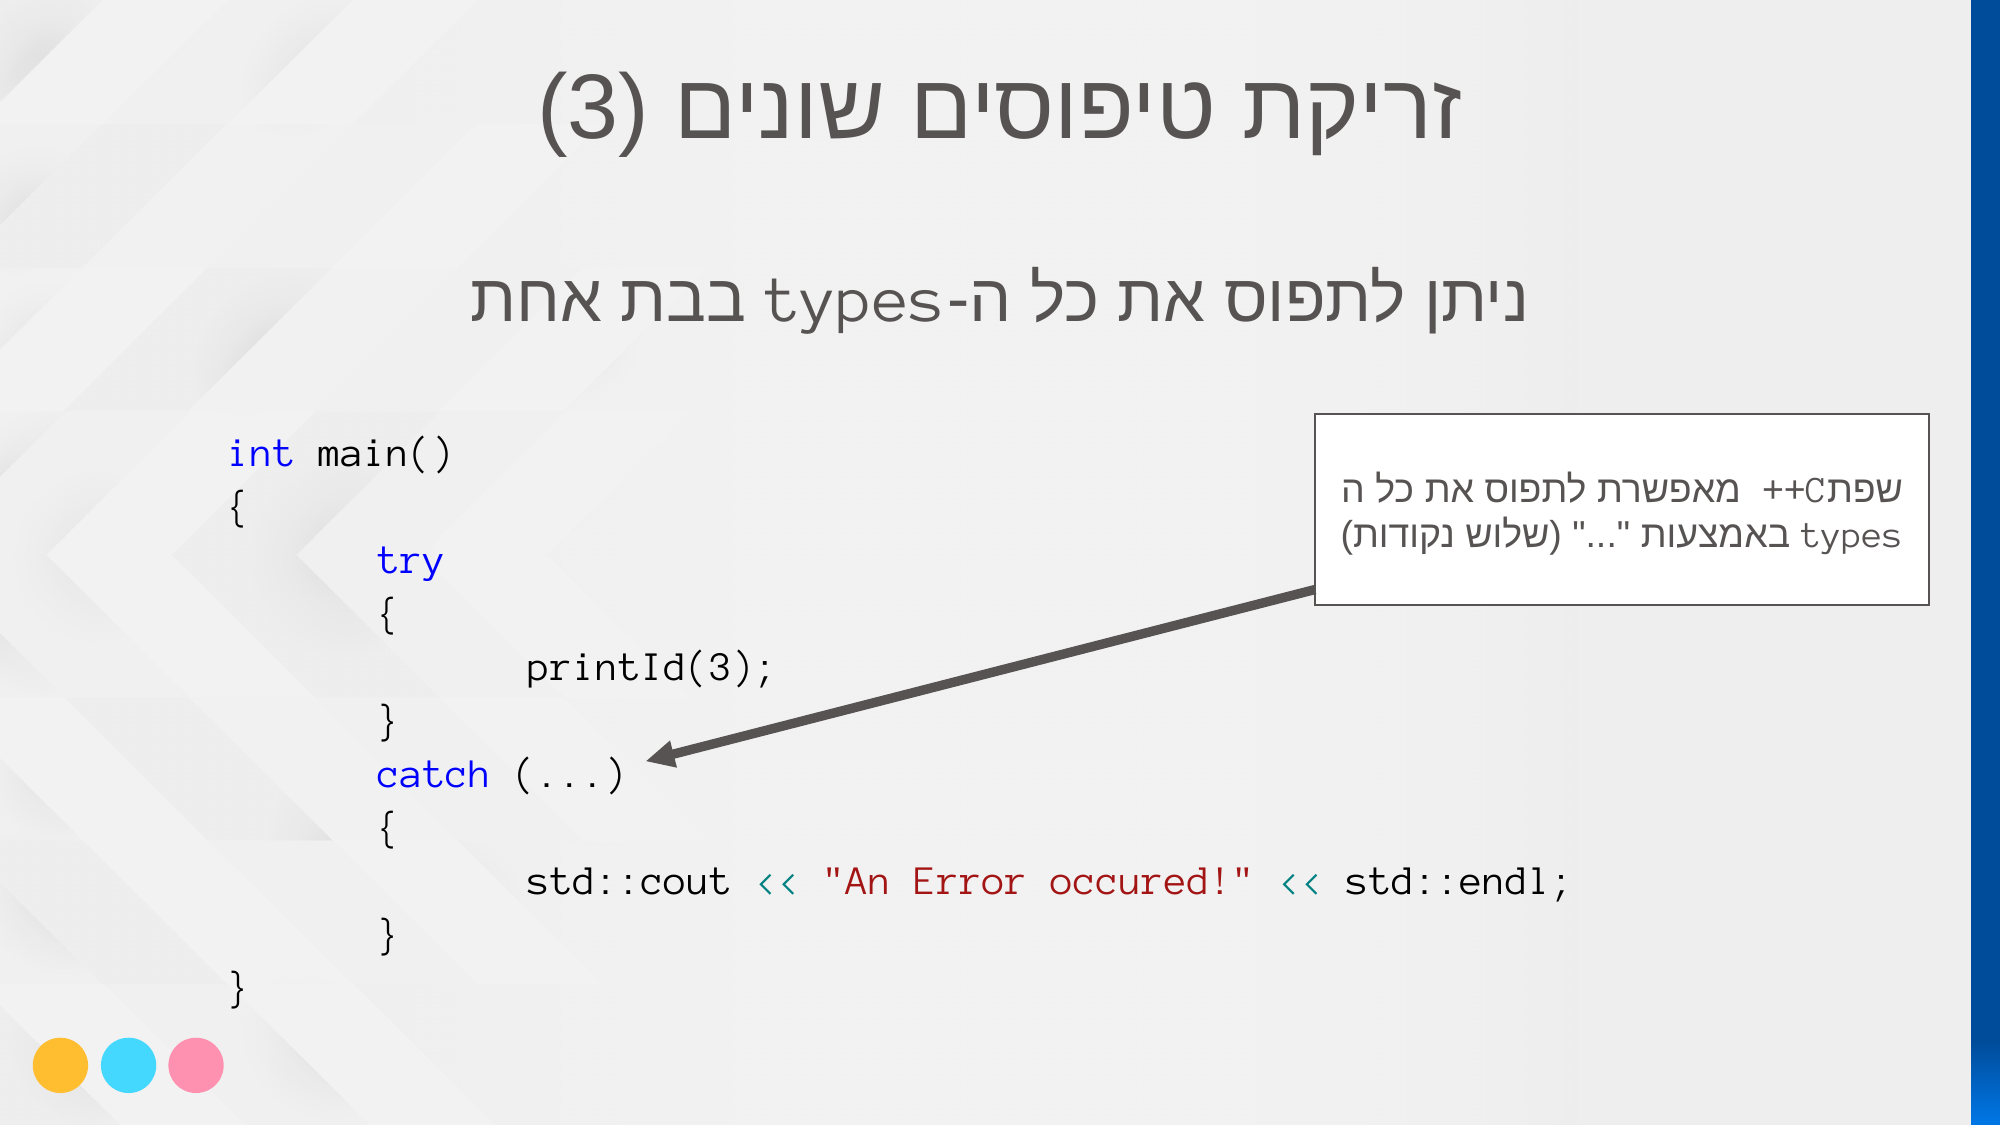

# זריקת טיפוסים שונים (3)
ניתן לתפוס את כל ה-types בבת אחת
int main()
{
	try
	{
		printId(3);
	}
	catch (...)
	{
		std::cout << "An Error occured!" << std::endl;
	}
}
שפתC++  מאפשרת לתפוס את כל ה types באמצעות "..." (שלוש נקודות)